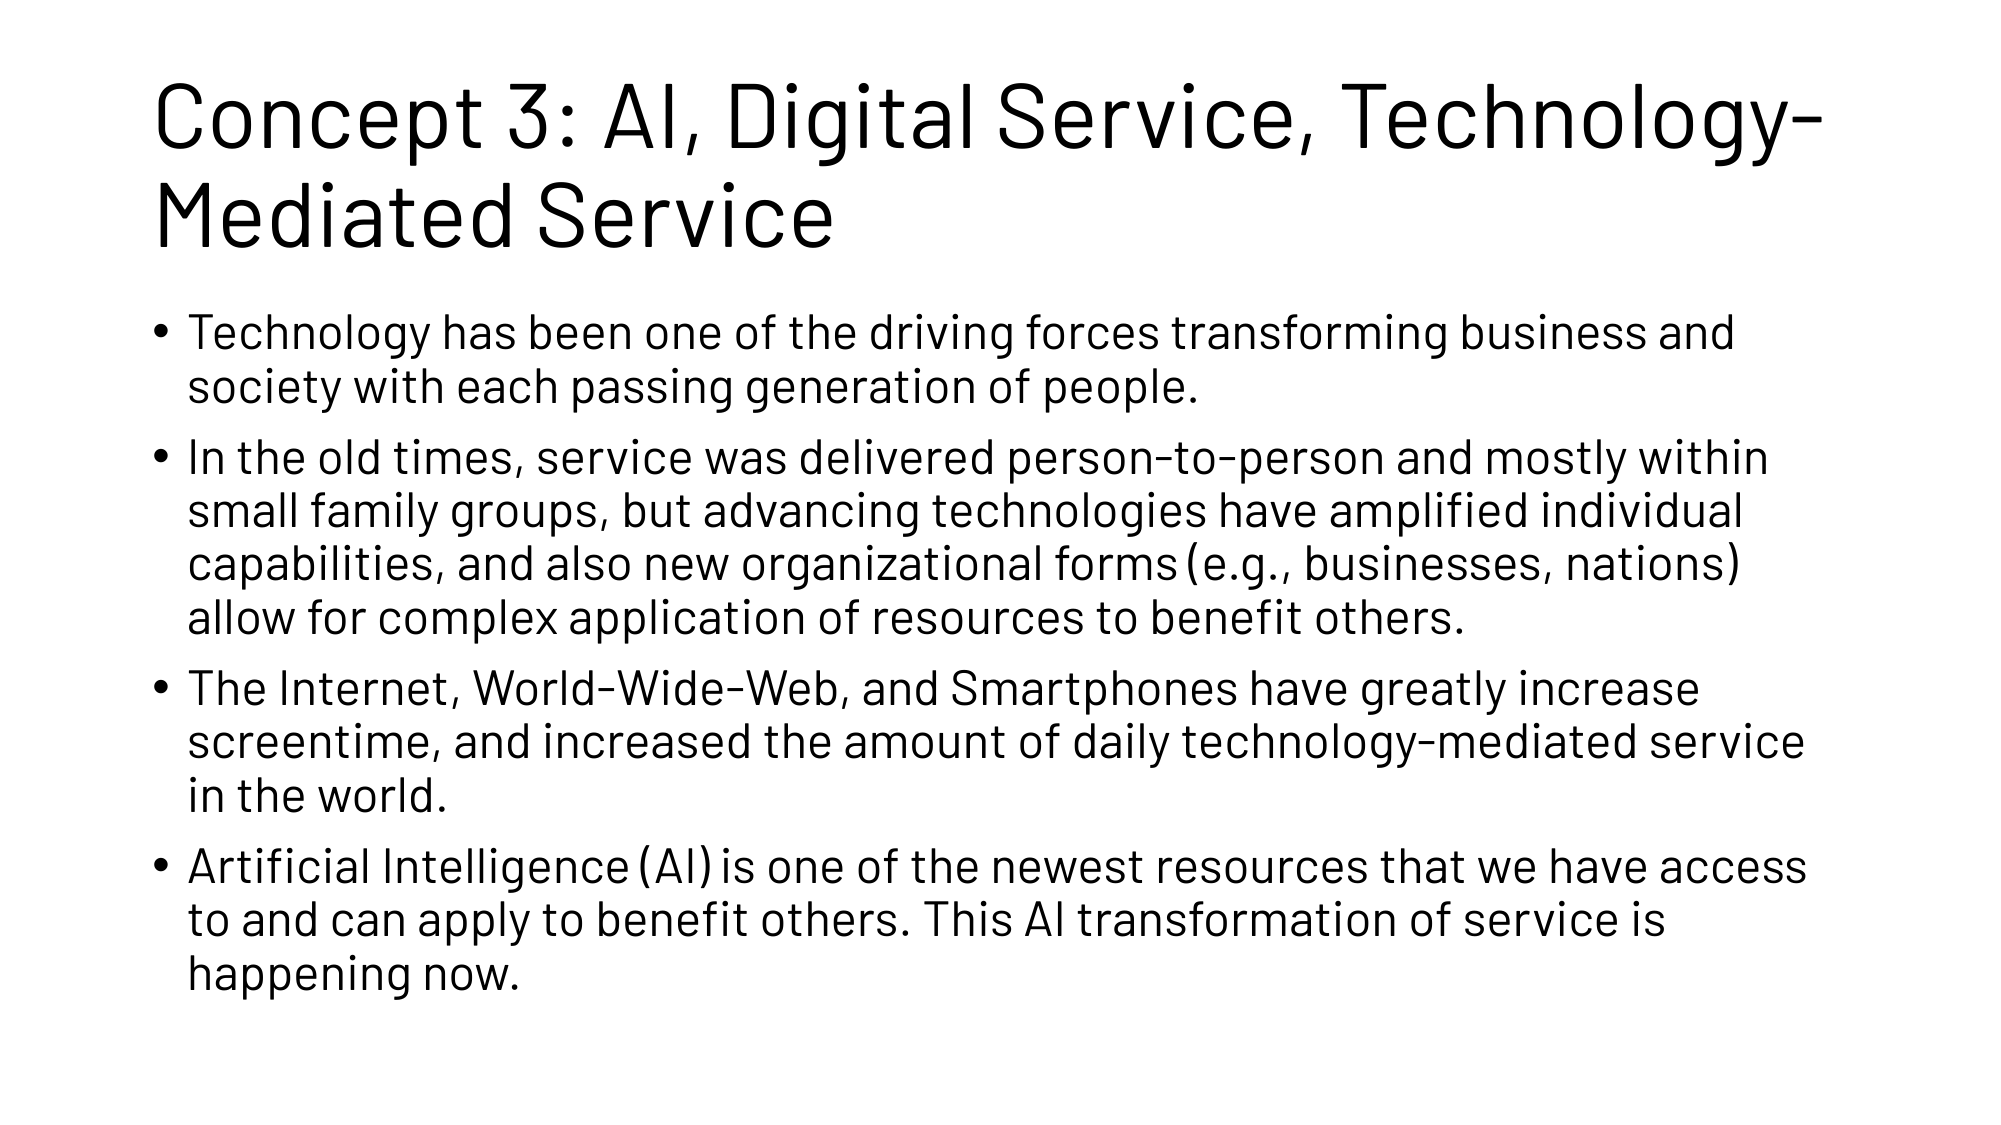

# Concept 3: AI, Digital Service, Technology-Mediated Service
Technology has been one of the driving forces transforming business and society with each passing generation of people.
In the old times, service was delivered person-to-person and mostly within small family groups, but advancing technologies have amplified individual capabilities, and also new organizational forms (e.g., businesses, nations) allow for complex application of resources to benefit others.
The Internet, World-Wide-Web, and Smartphones have greatly increase screentime, and increased the amount of daily technology-mediated service in the world.
Artificial Intelligence (AI) is one of the newest resources that we have access to and can apply to benefit others. This AI transformation of service is happening now.